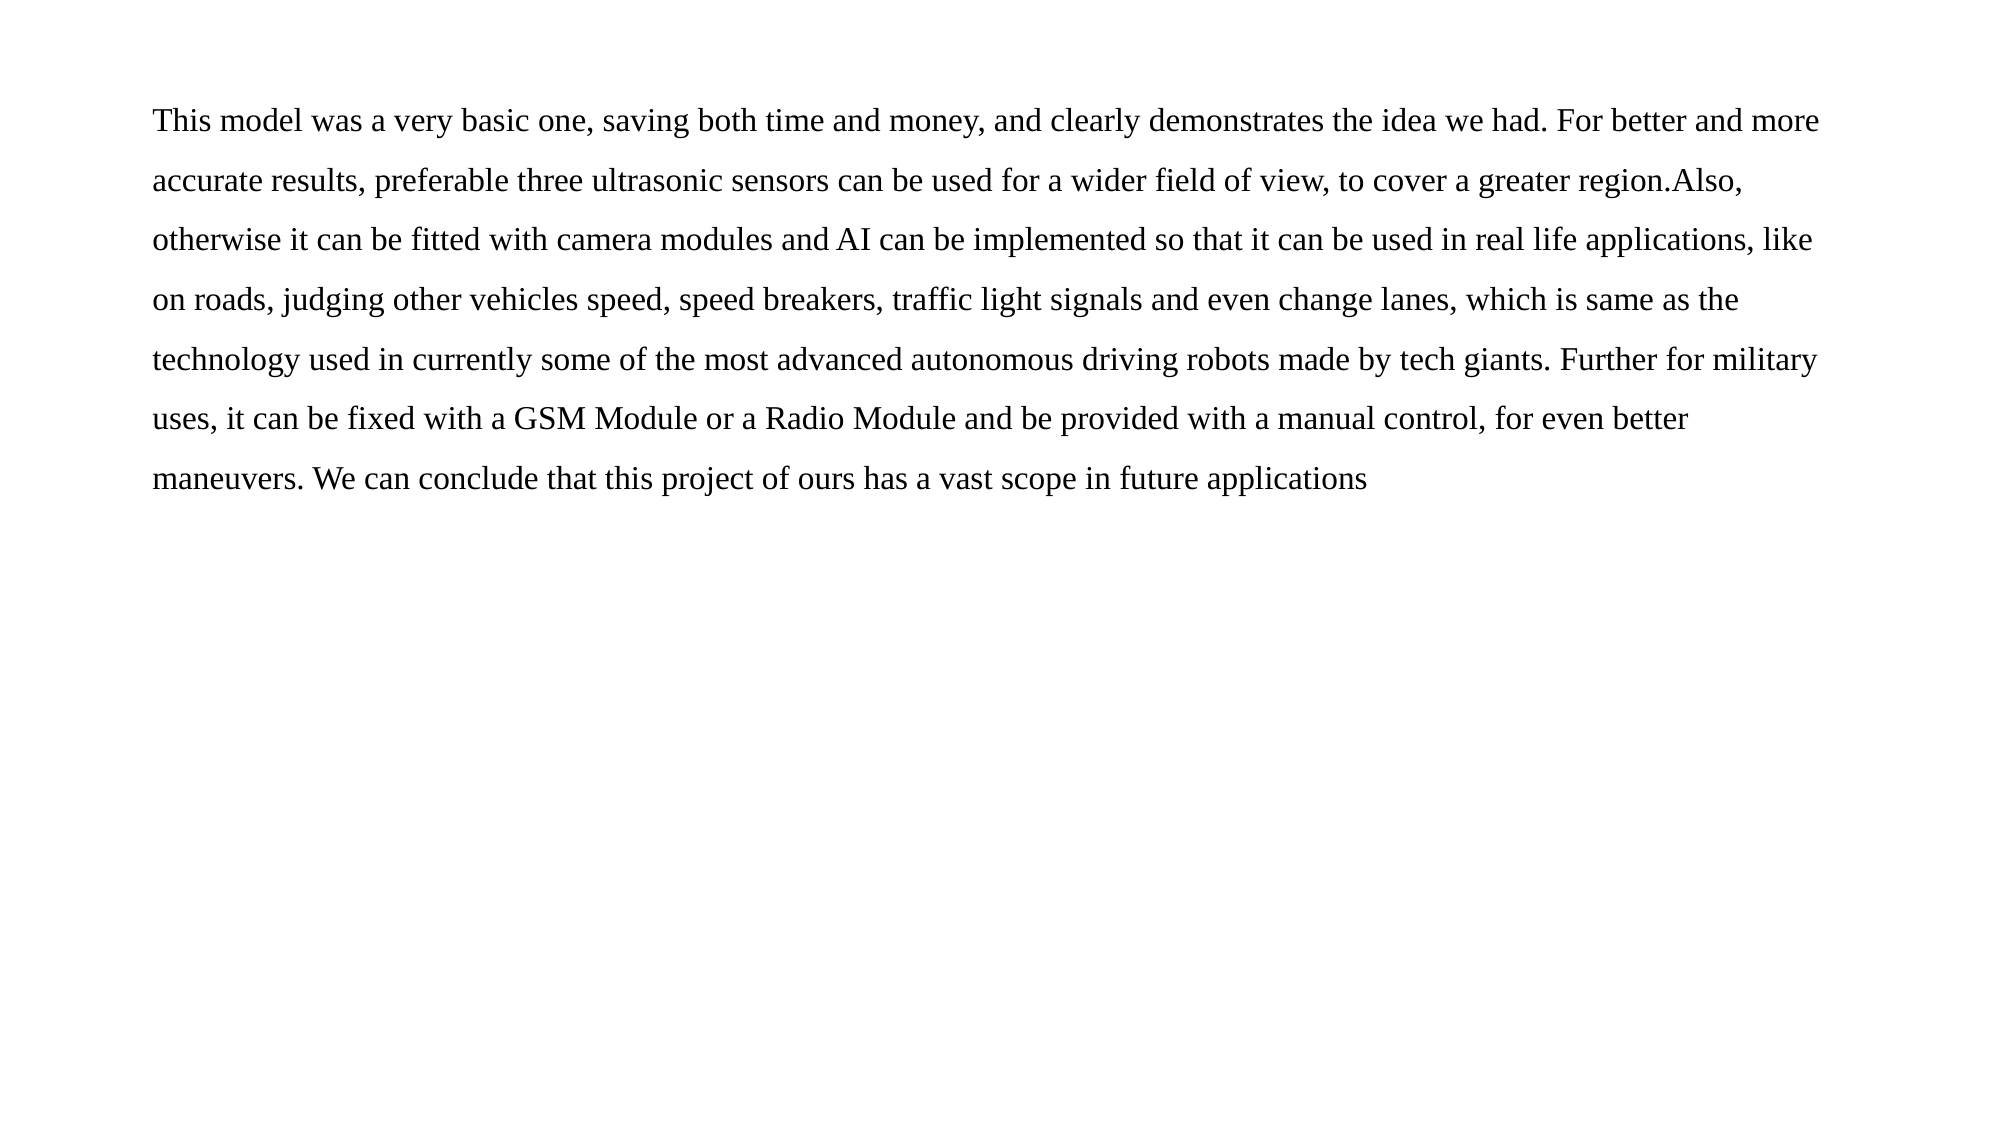

This model was a very basic one, saving both time and money, and clearly demonstrates the idea we had. For better and more accurate results, preferable three ultrasonic sensors can be used for a wider field of view, to cover a greater region.Also, otherwise it can be fitted with camera modules and AI can be implemented so that it can be used in real life applications, like on roads, judging other vehicles speed, speed breakers, traffic light signals and even change lanes, which is same as the technology used in currently some of the most advanced autonomous driving robots made by tech giants. Further for military uses, it can be fixed with a GSM Module or a Radio Module and be provided with a manual control, for even better maneuvers. We can conclude that this project of ours has a vast scope in future applications